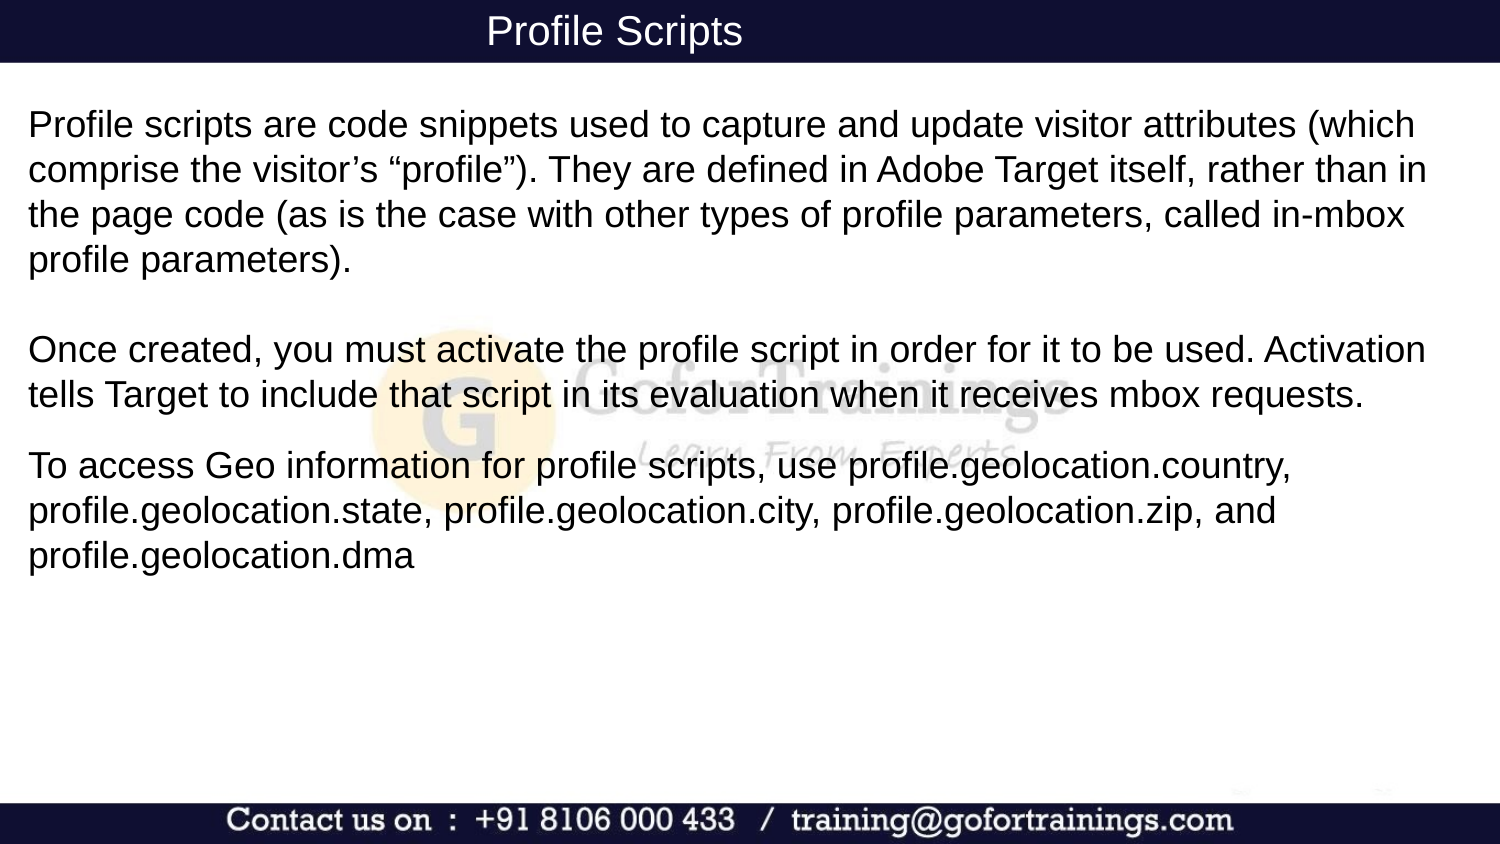

Profile Scripts

Profile scripts are code snippets used to capture and update visitor attributes (which comprise the visitor’s “profile”). They are defined in Adobe Target itself, rather than in the page code (as is the case with other types of profile parameters, called in-mbox profile parameters).

Once created, you must activate the profile script in order for it to be used. Activation tells Target to include that script in its evaluation when it receives mbox requests.

To access Geo information for profile scripts, use profile.geolocation.country, profile.geolocation.state, profile.geolocation.city, profile.geolocation.zip, and profile.geolocation.dma